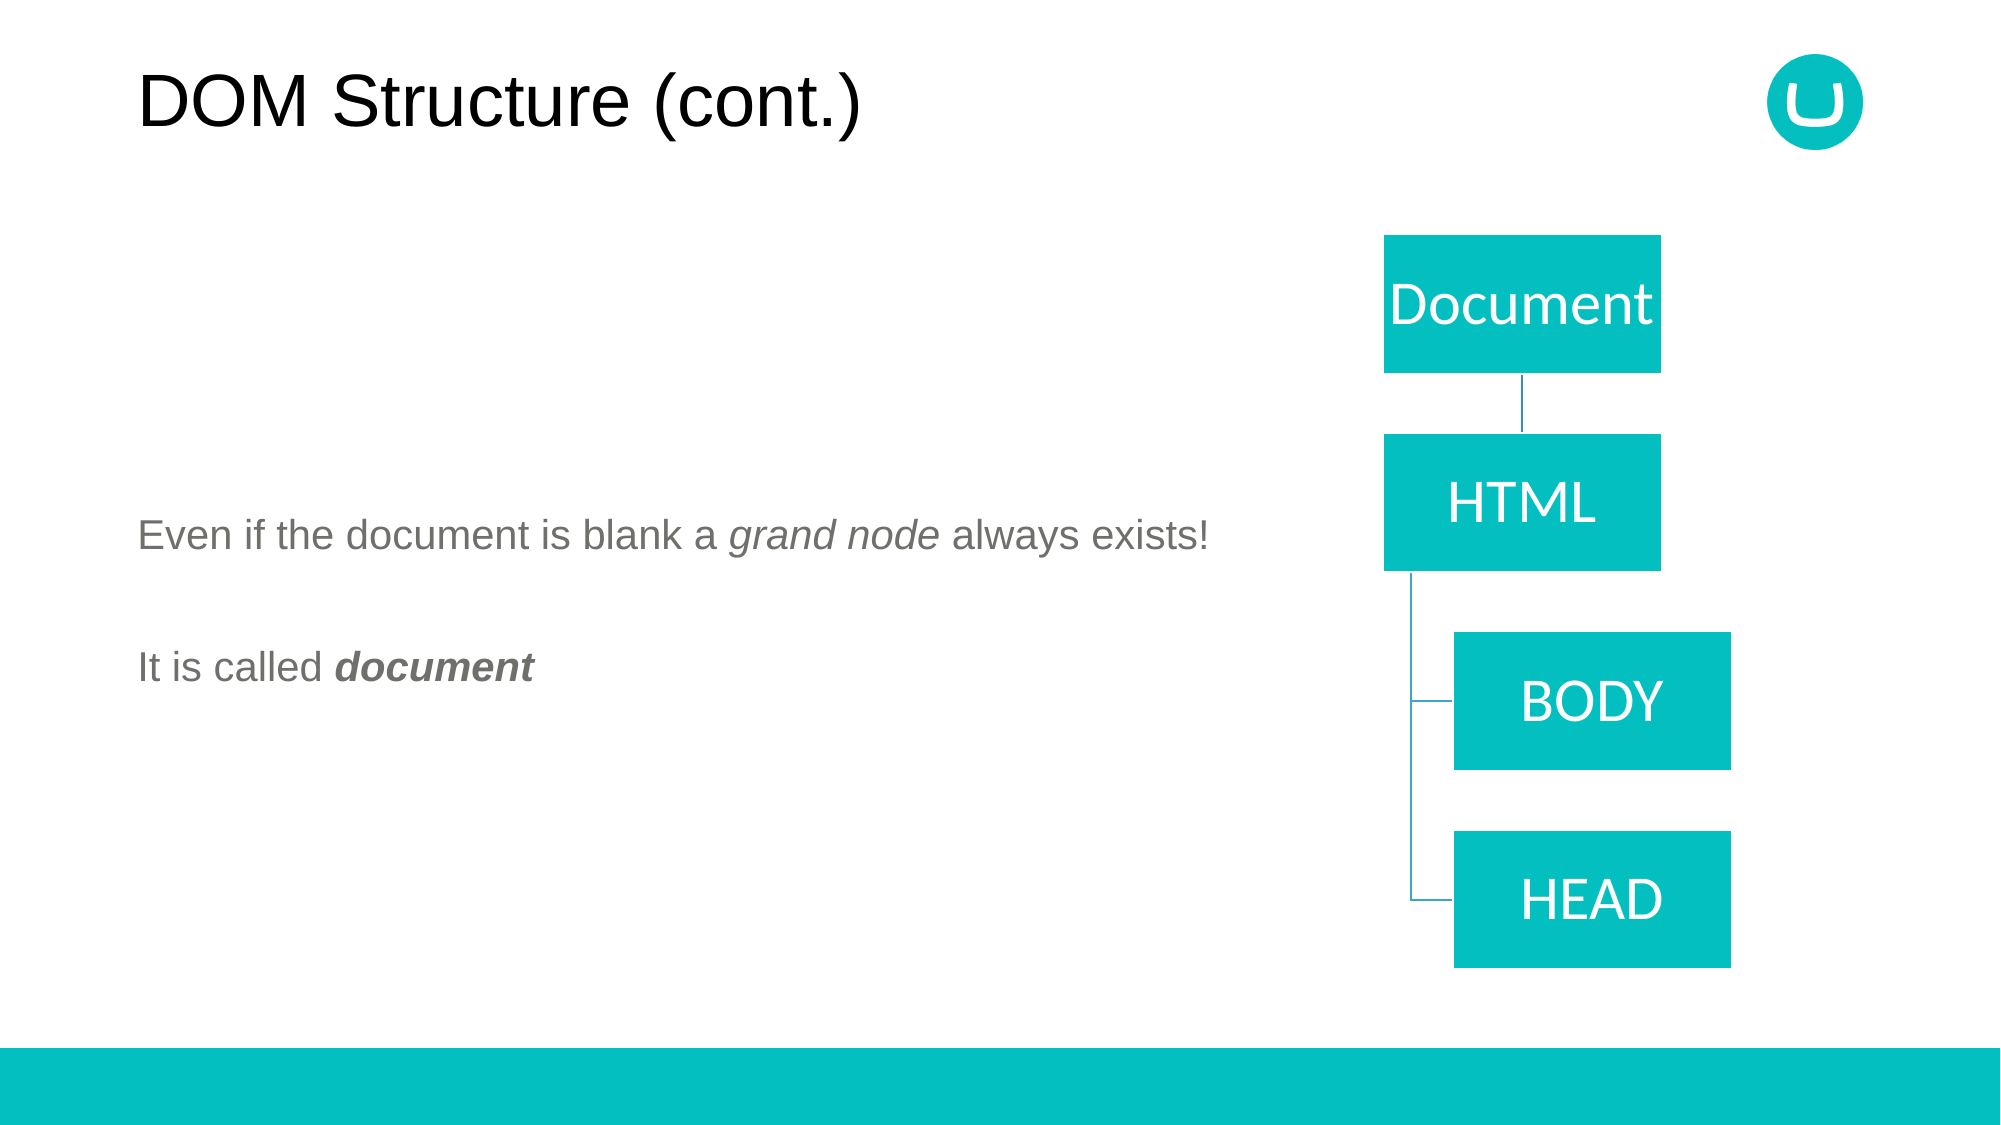

# DOM Structure (cont.)
Even if the document is blank a grand node always exists!

It is called document
Document
HTML
BODY
HEAD